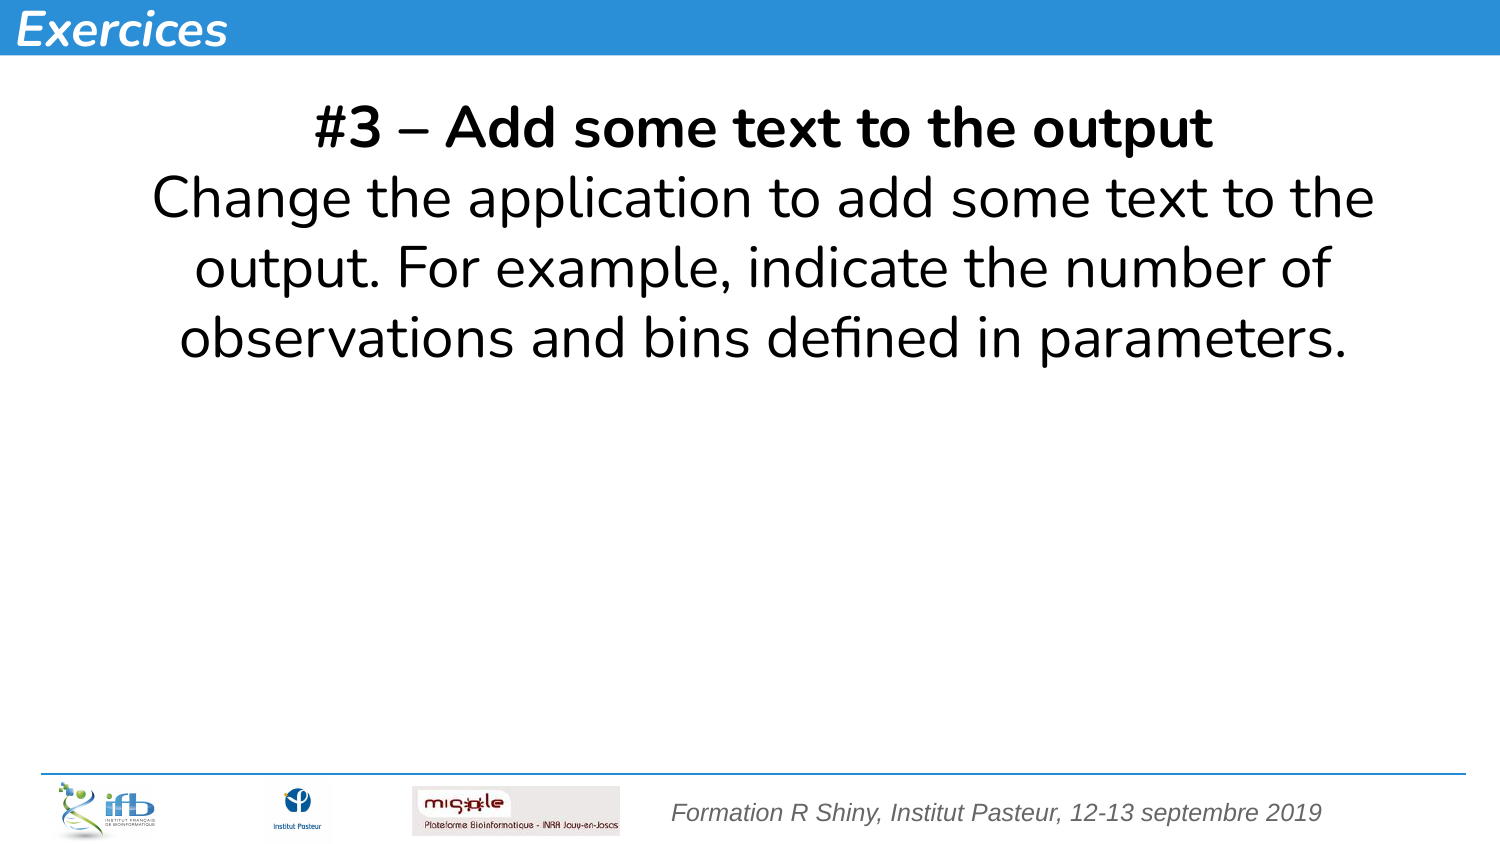

# Exercices
#3 – Add some text to the output
Change the application to add some text to the output. For example, indicate the number of observations and bins defined in parameters.